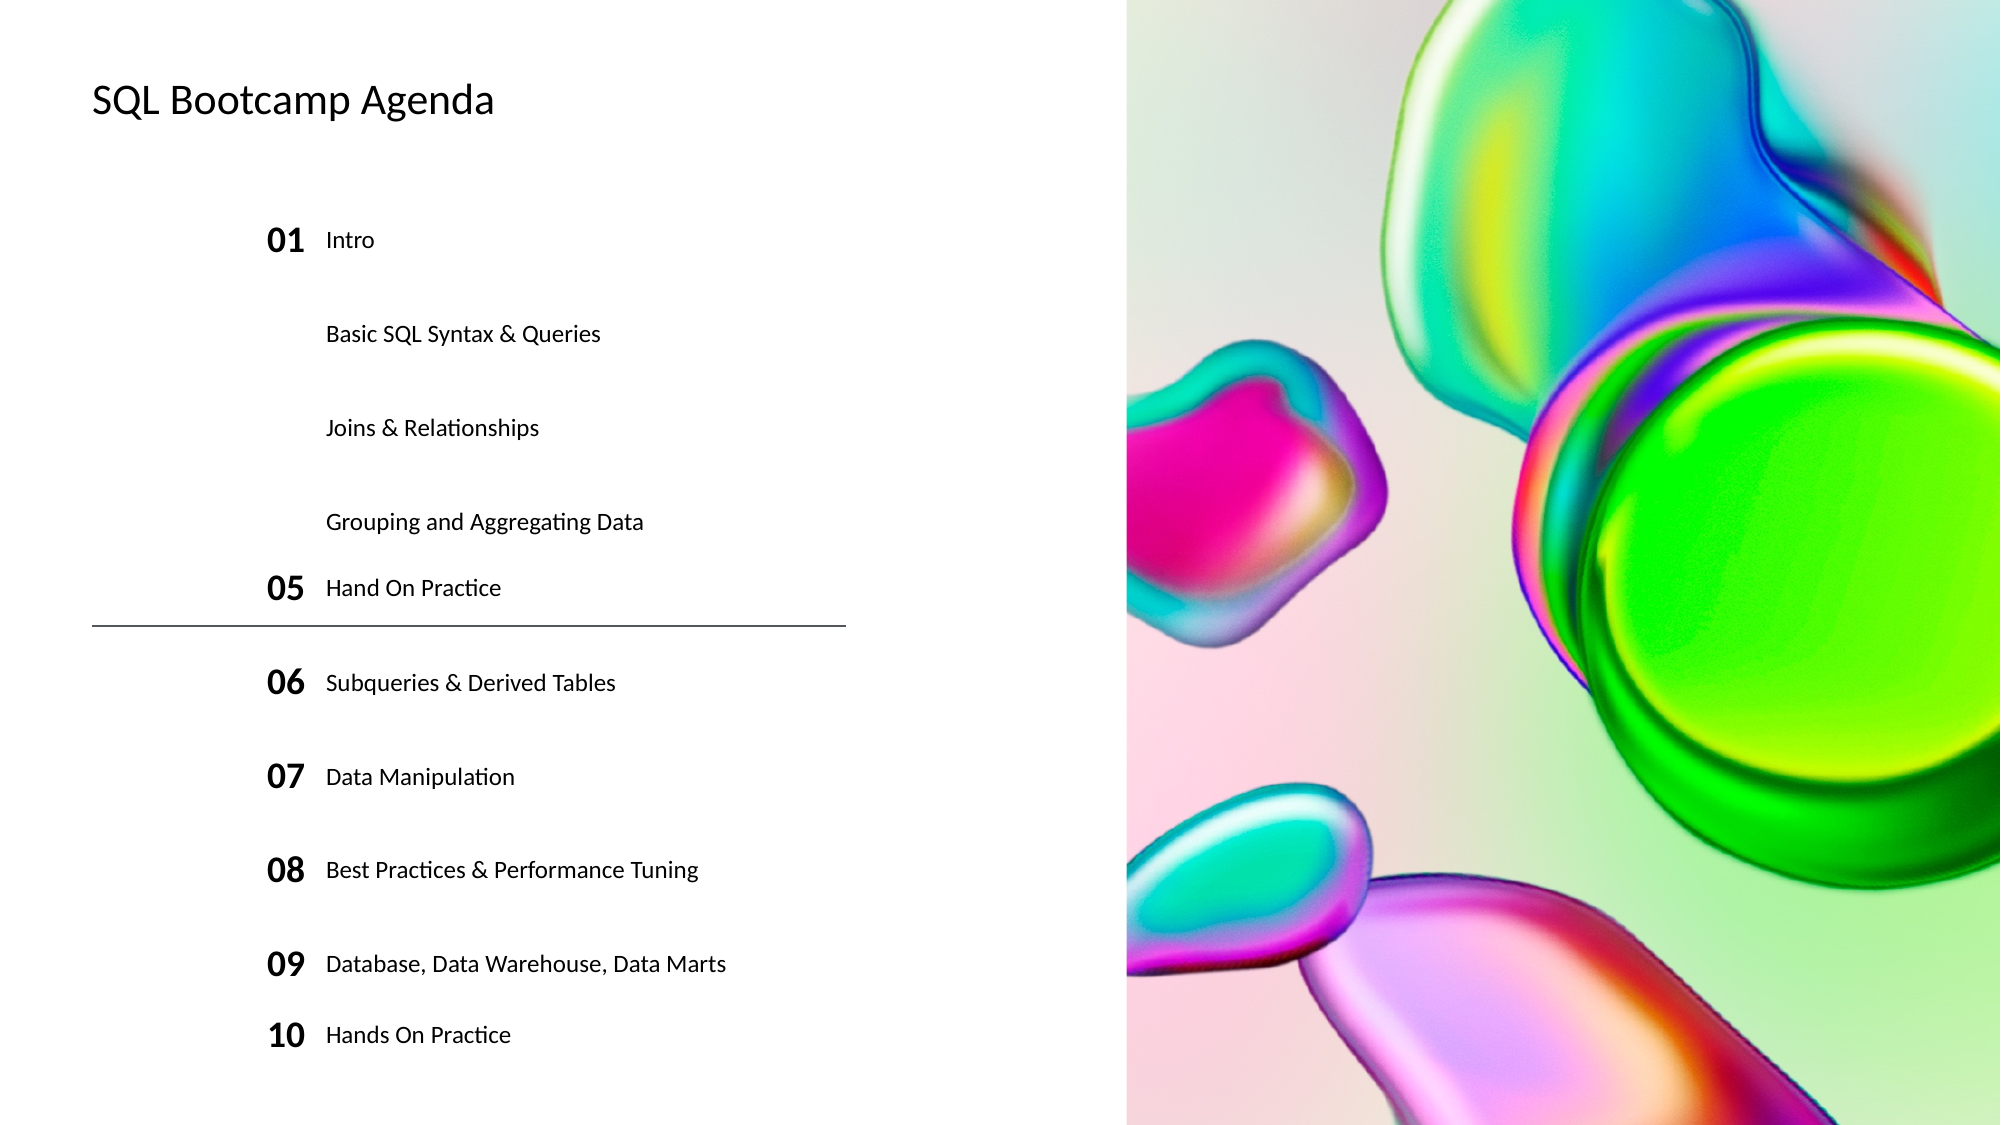

# SQL Bootcamp Agenda
01
Intro

Basic SQL Syntax & Queries

Joins & Relationships

Grouping and Aggregating Data
05
Hand On Practice
06
Subqueries & Derived Tables
07
Data Manipulation
08
Best Practices & Performance Tuning
09
Database, Data Warehouse, Data Marts
10
Hands On Practice